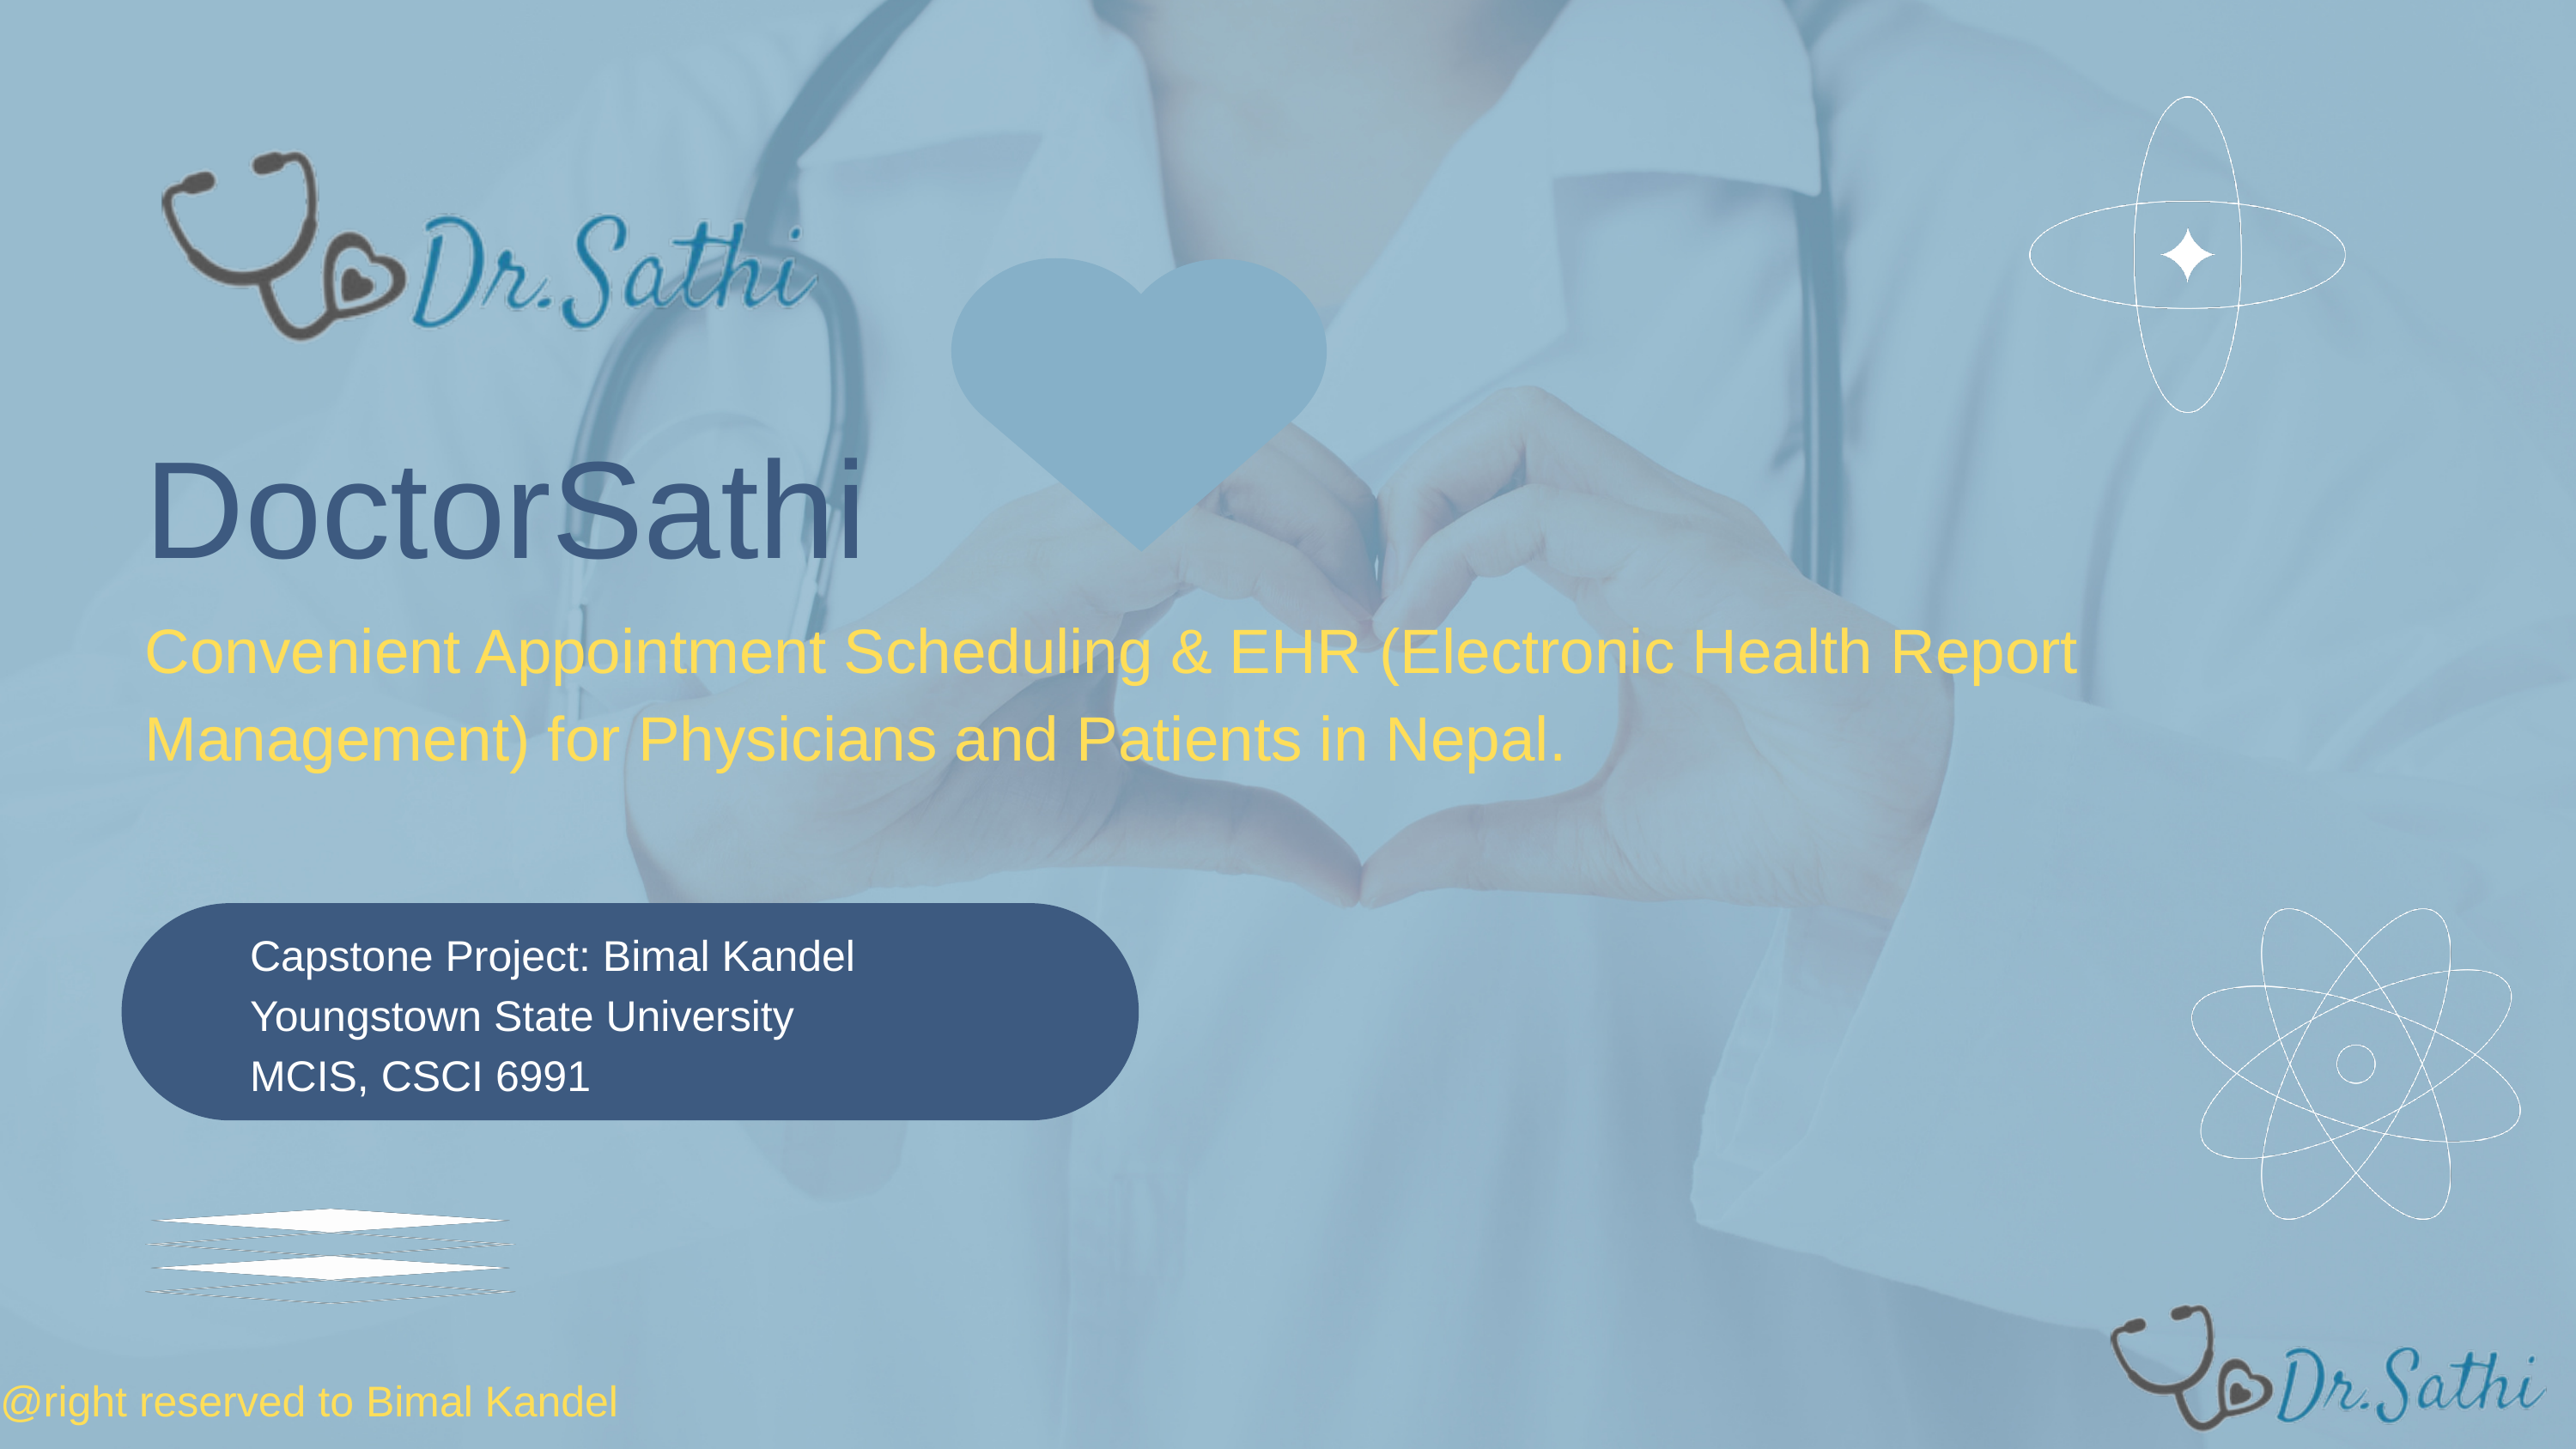

DoctorSathi
Convenient Appointment Scheduling & EHR (Electronic Health Report Management) for Physicians and Patients in Nepal.

Capstone Project: Bimal Kandel
Youngstown State University
MCIS, CSCI 6991

@right reserved to Bimal Kandel